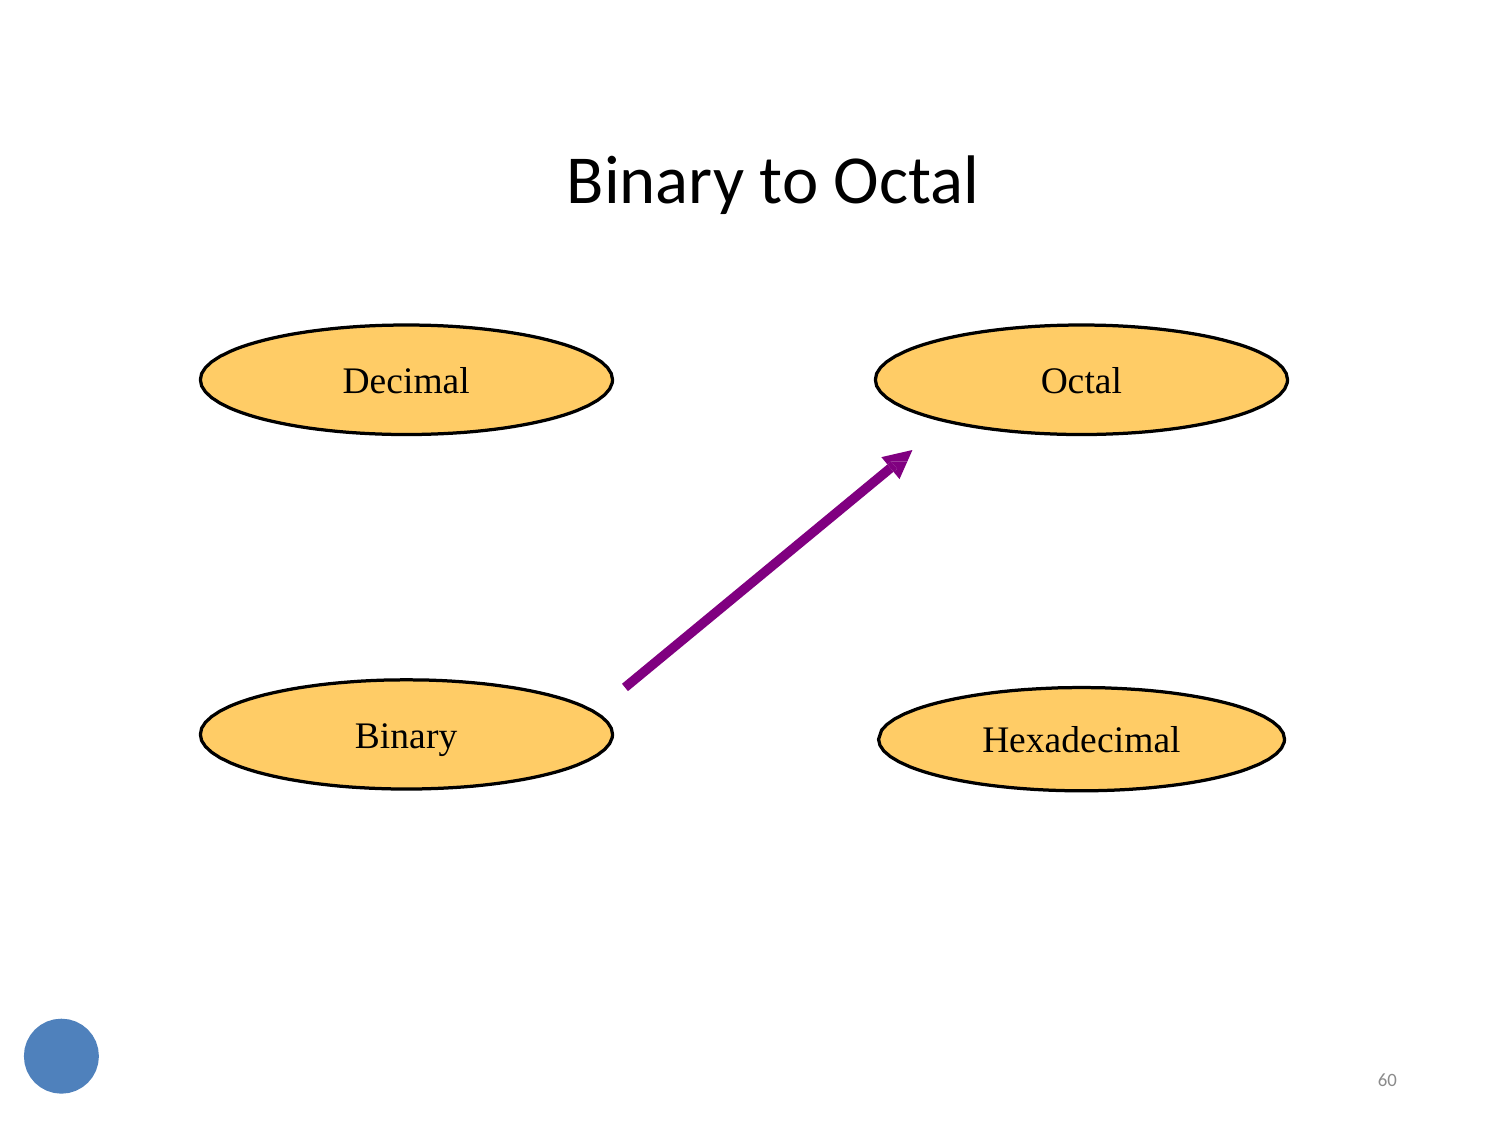

60
# Binary to Octal

Decimal
Octal

Binary
Hexadecimal